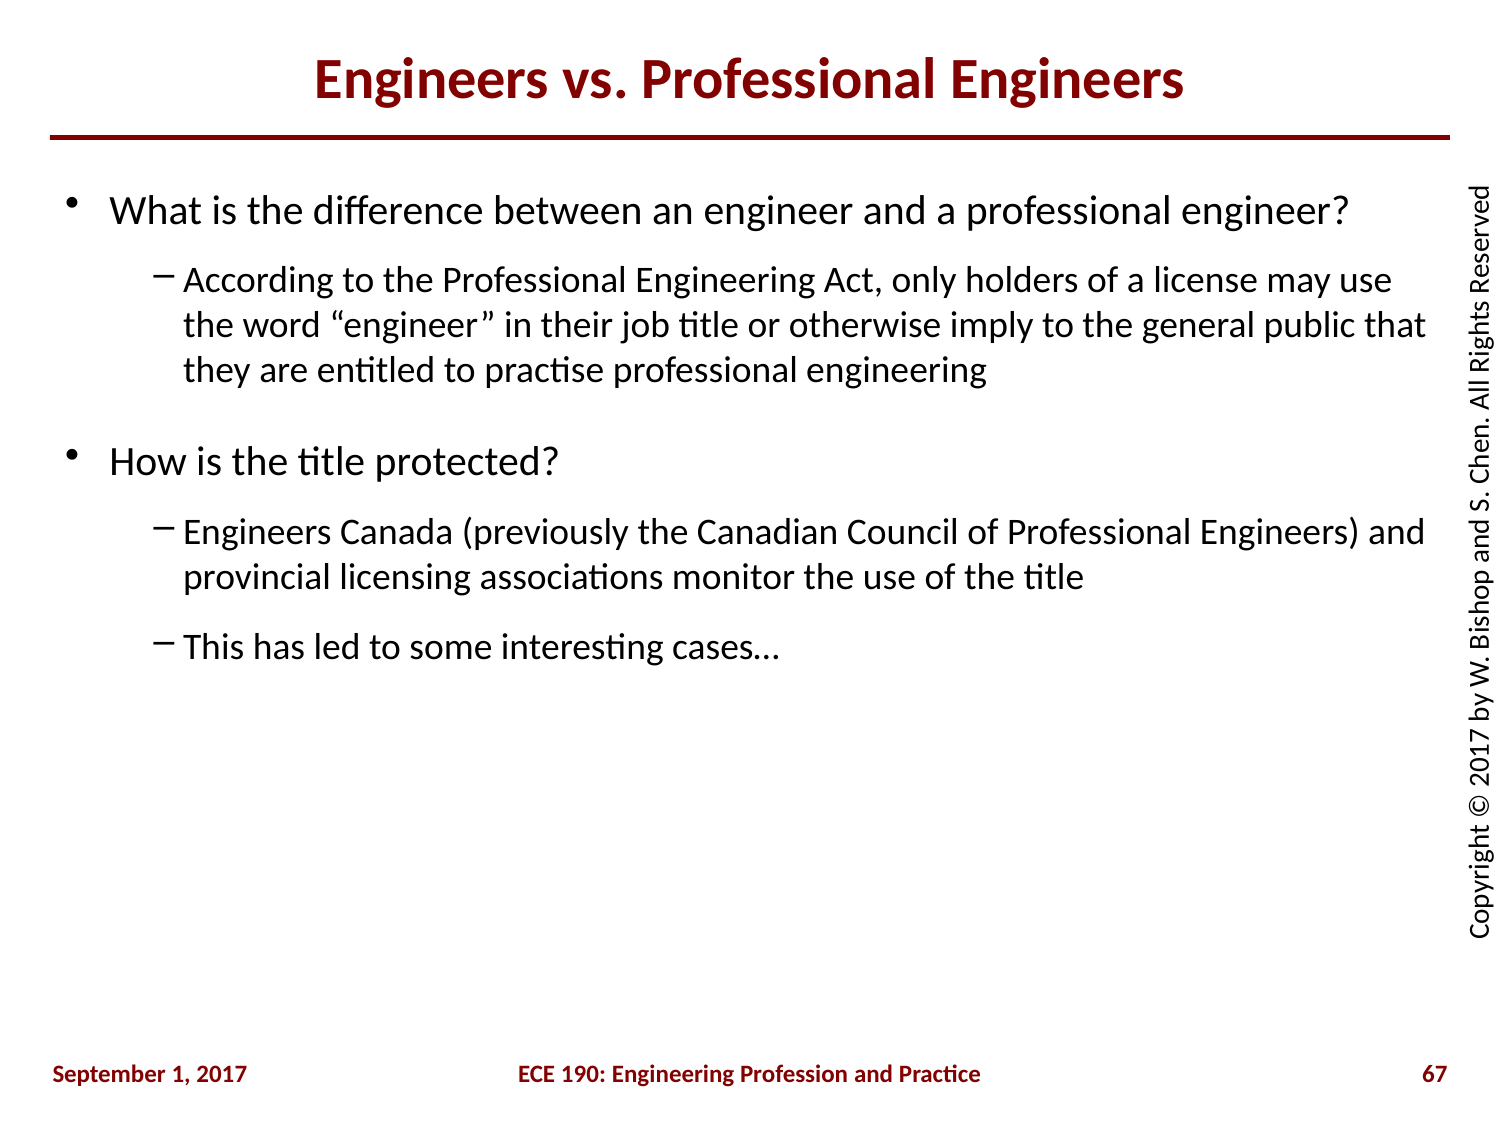

# Engineers vs. Professional Engineers
What is the difference between an engineer and a professional engineer?
According to the Professional Engineering Act, only holders of a license may use the word “engineer” in their job title or otherwise imply to the general public that they are entitled to practise professional engineering
How is the title protected?
Engineers Canada (previously the Canadian Council of Professional Engineers) and provincial licensing associations monitor the use of the title
This has led to some interesting cases…
September 1, 2017
ECE 190: Engineering Profession and Practice
67